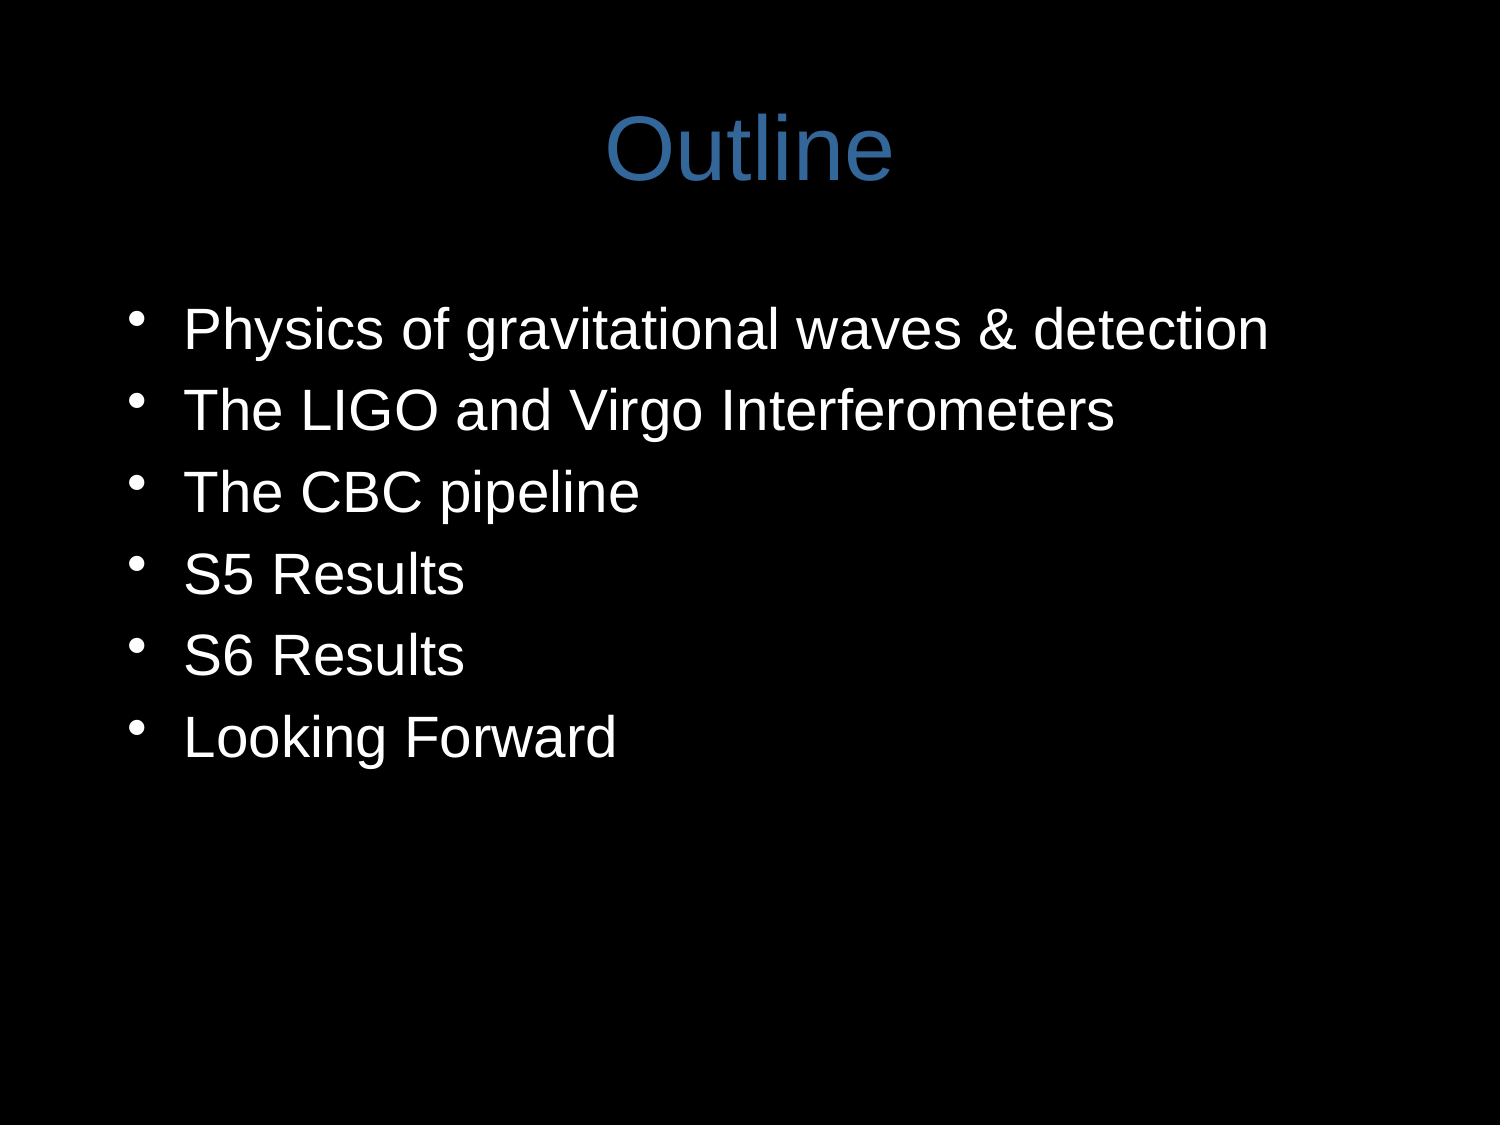

# Outline
Physics of gravitational waves & detection
The LIGO and Virgo Interferometers
The CBC pipeline
S5 Results
S6 Results
Looking Forward